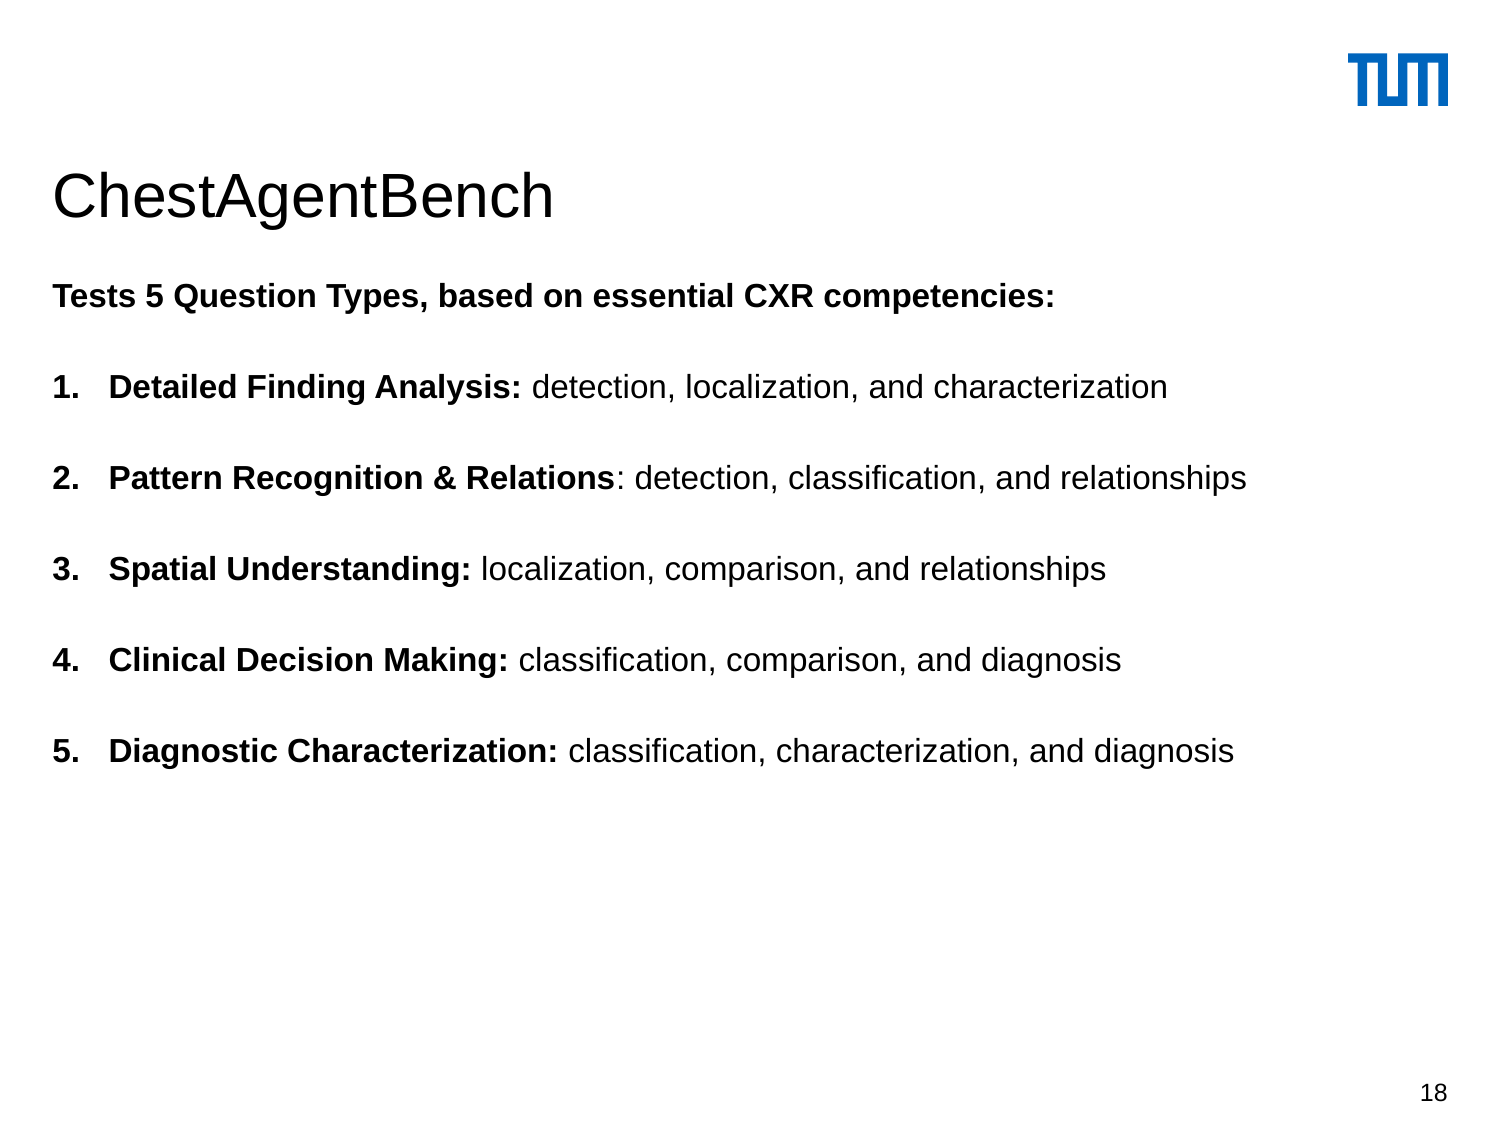

# ChestAgentBench
Tests 5 Question Types, based on essential CXR competencies:

Detailed Finding Analysis: detection, localization, and characterization

Pattern Recognition & Relations: detection, classification, and relationships

Spatial Understanding: localization, comparison, and relationships

Clinical Decision Making: classification, comparison, and diagnosis

Diagnostic Characterization: classification, characterization, and diagnosis

18